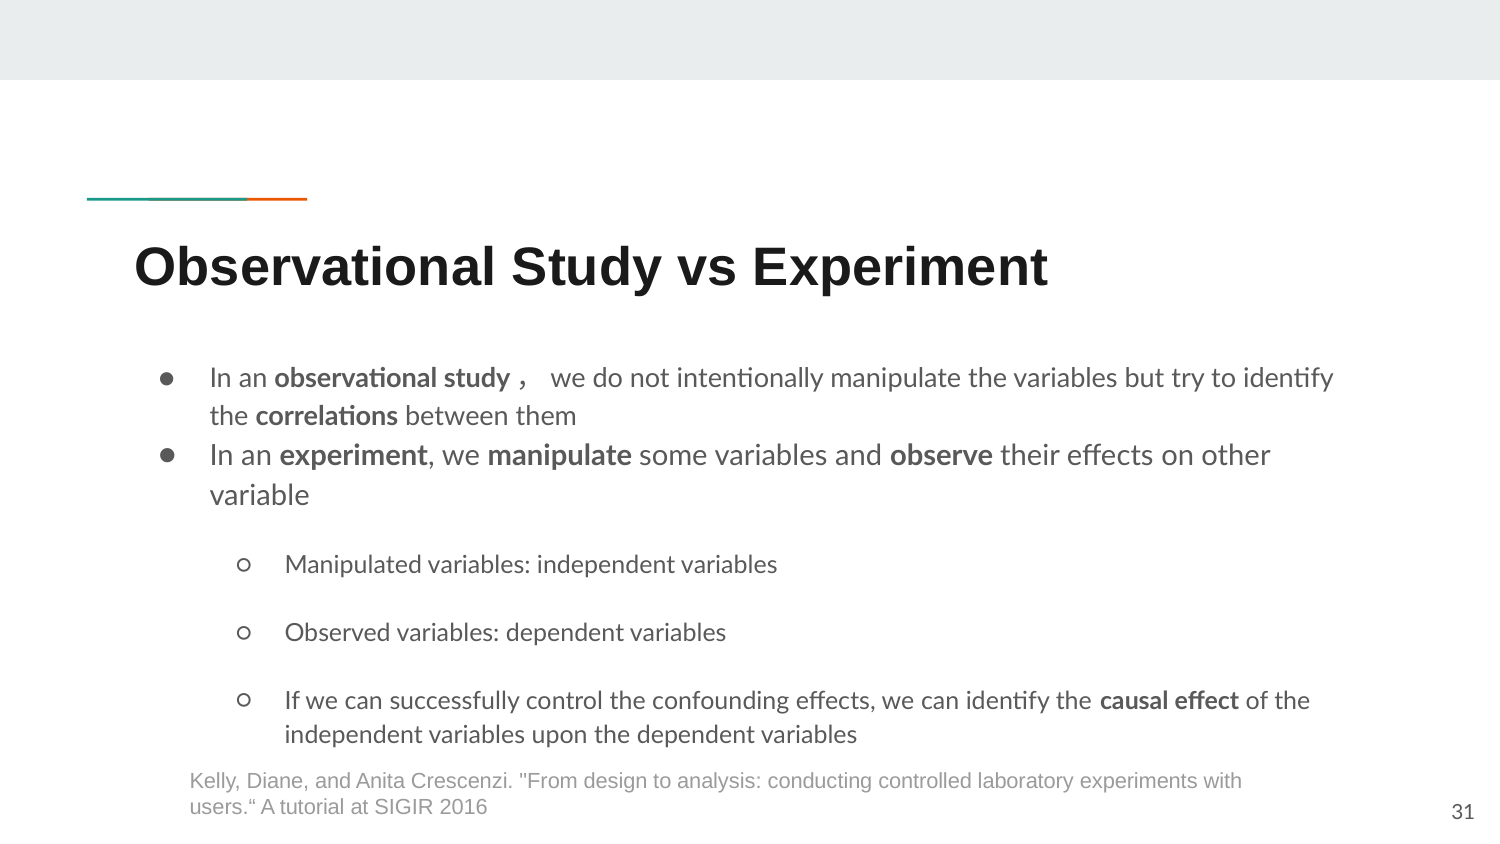

# Observational Study vs Experiment
In an observational study，we do not intentionally manipulate the variables but try to identify the correlations between them
In an experiment, we manipulate some variables and observe their effects on other variable
Manipulated variables: independent variables
Observed variables: dependent variables
If we can successfully control the confounding effects, we can identify the causal effect of the independent variables upon the dependent variables

Kelly, Diane, and Anita Crescenzi. "From design to analysis: conducting controlled laboratory experiments with users.“ A tutorial at SIGIR 2016
31